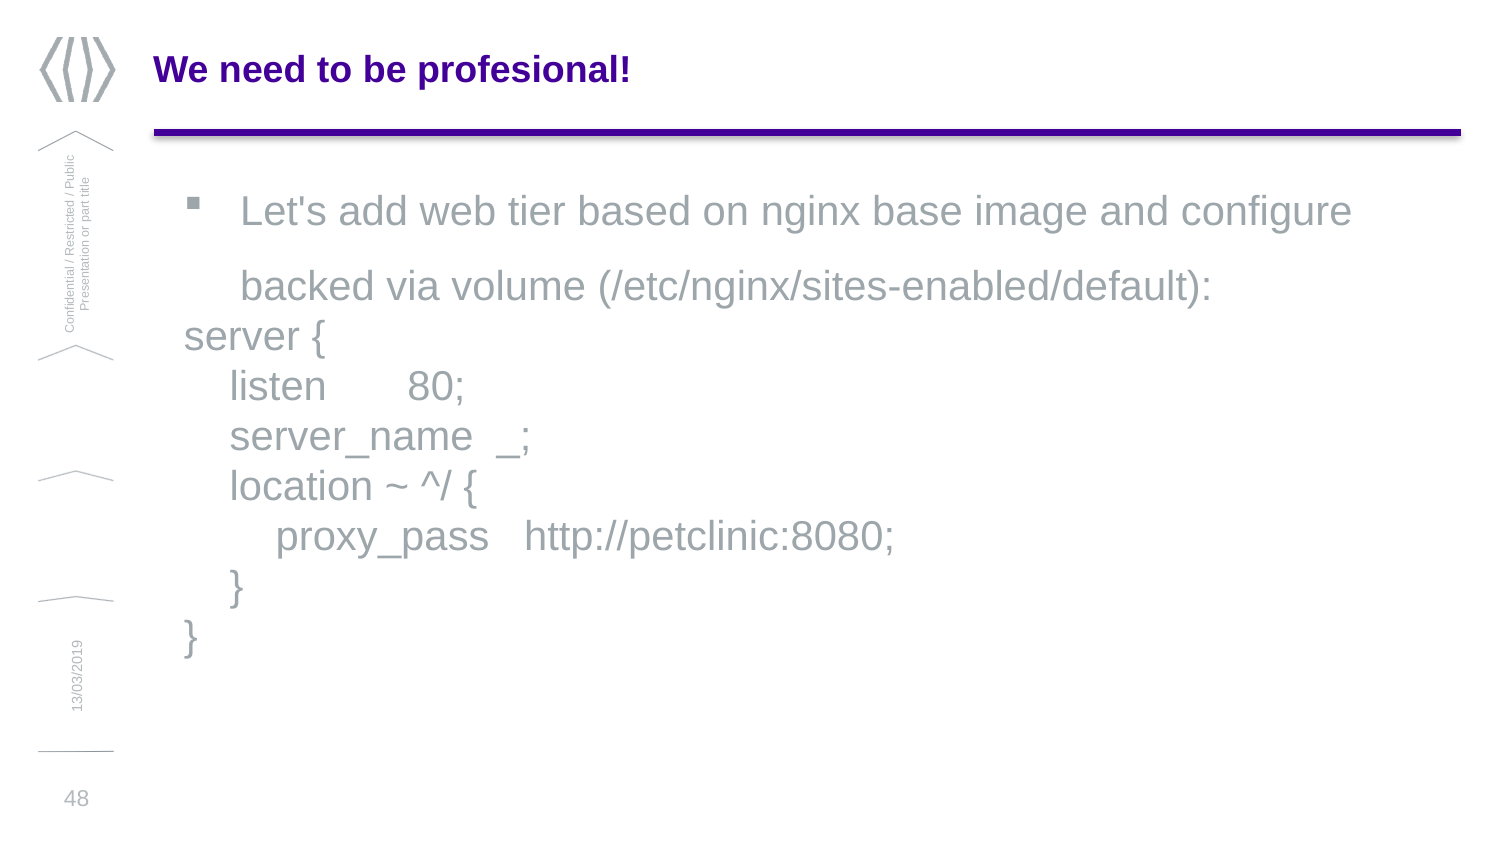

# We need to be profesional!
Let's add web tier based on nginx base image and configure backed via volume (/etc/nginx/sites-enabled/default):
server {
    listen       80;
    server_name  _;
    location ~ ^/ {
        proxy_pass   http://petclinic:8080;
    }
}
Confidential / Restricted / Public
Presentation or part title
13/03/2019
48